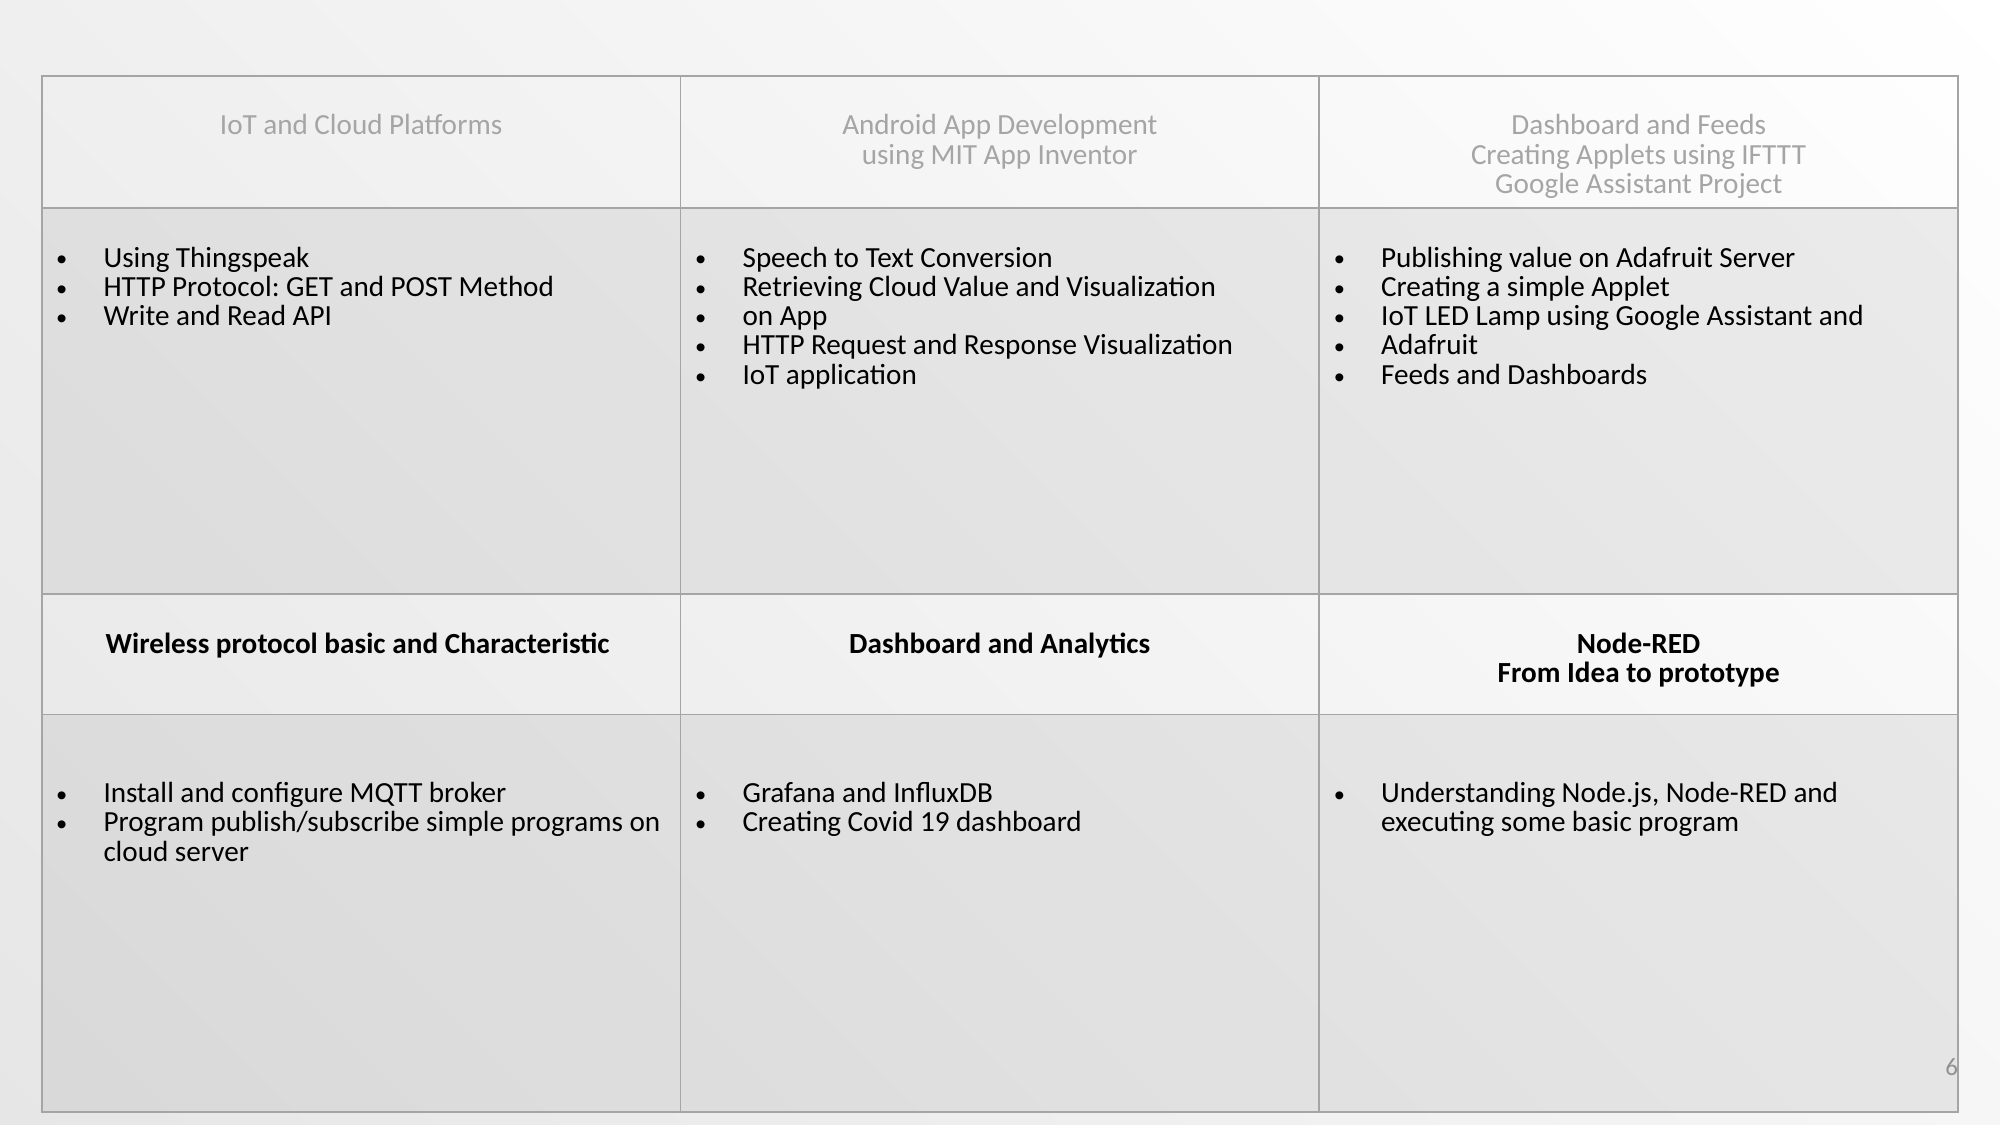

| IoT and Cloud Platforms | Android App Development using MIT App Inventor | Dashboard and Feeds Creating Applets using IFTTT Google Assistant Project |
| --- | --- | --- |
| Using Thingspeak HTTP Protocol: GET and POST Method Write and Read API | Speech to Text Conversion Retrieving Cloud Value and Visualization on App HTTP Request and Response Visualization IoT application | Publishing value on Adafruit Server Creating a simple Applet IoT LED Lamp using Google Assistant and Adafruit Feeds and Dashboards |
| Wireless protocol basic and Characteristic | Dashboard and Analytics | Node-RED From Idea to prototype |
| Install and configure MQTT broker Program publish/subscribe simple programs on cloud server | Grafana and InfluxDB Creating Covid 19 dashboard | Understanding Node.js, Node-RED and executing some basic program |
6